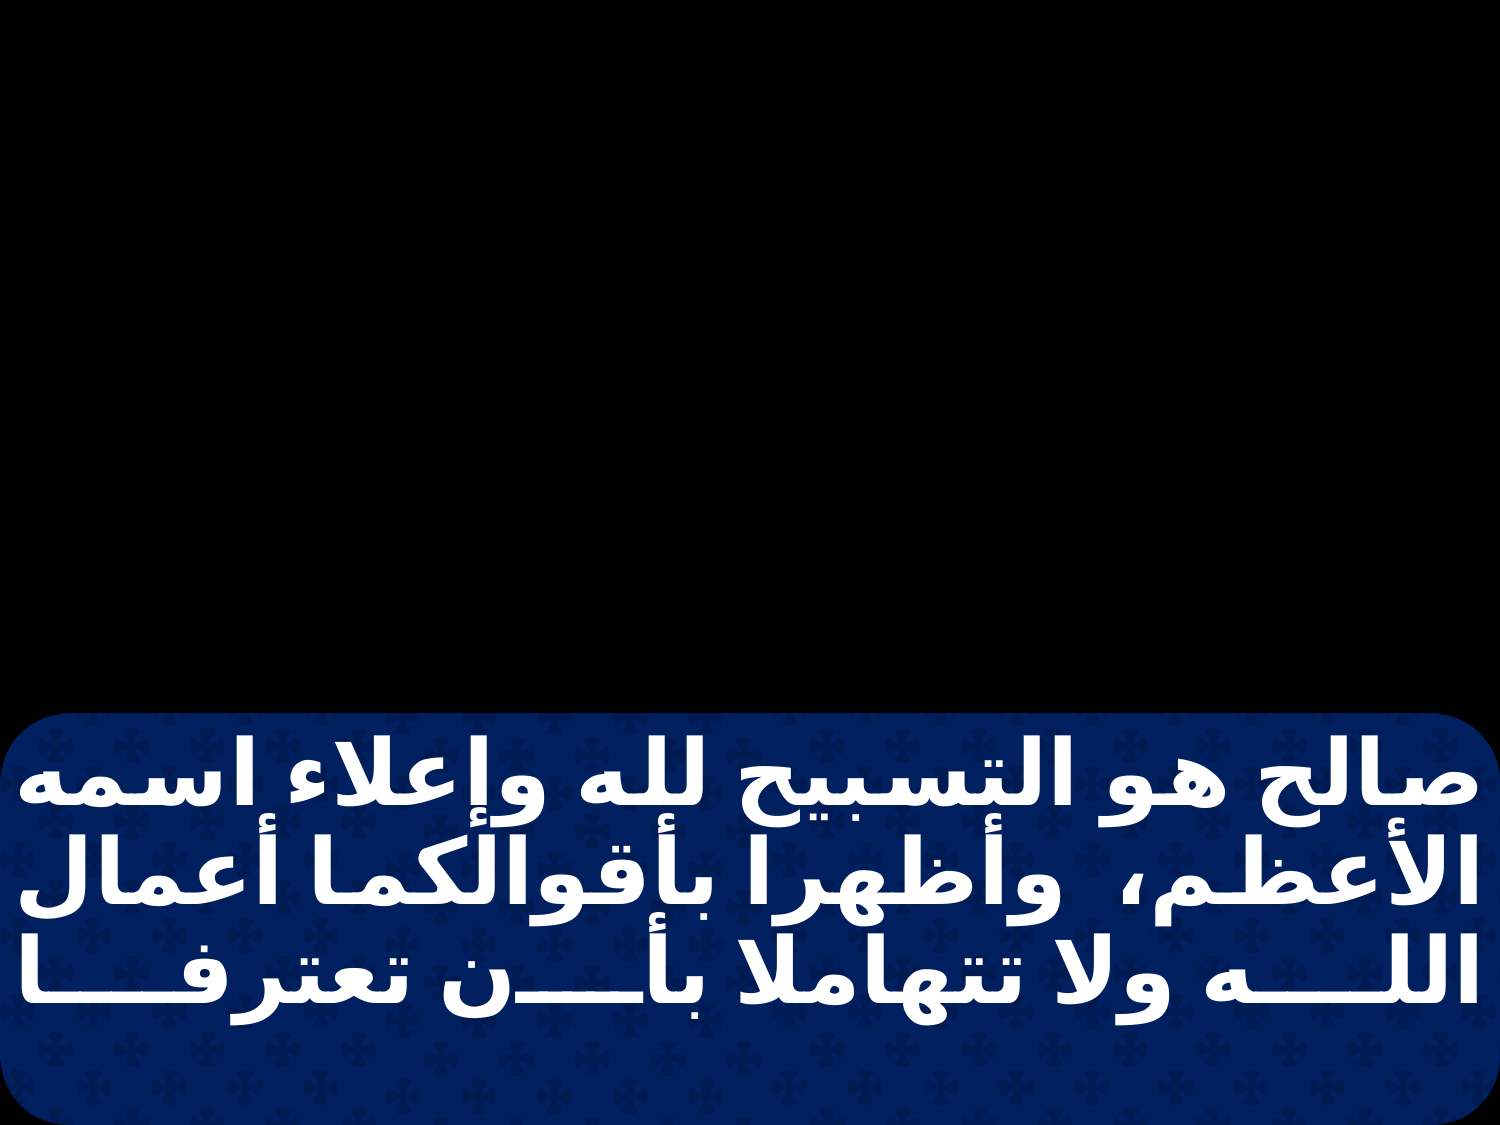

صالح هو التسبيح لله وإعلاء اسمه الأعظم،  وأظهرا بأقوالكما أعمال الله ولا تتهاملا بأن تعترفا